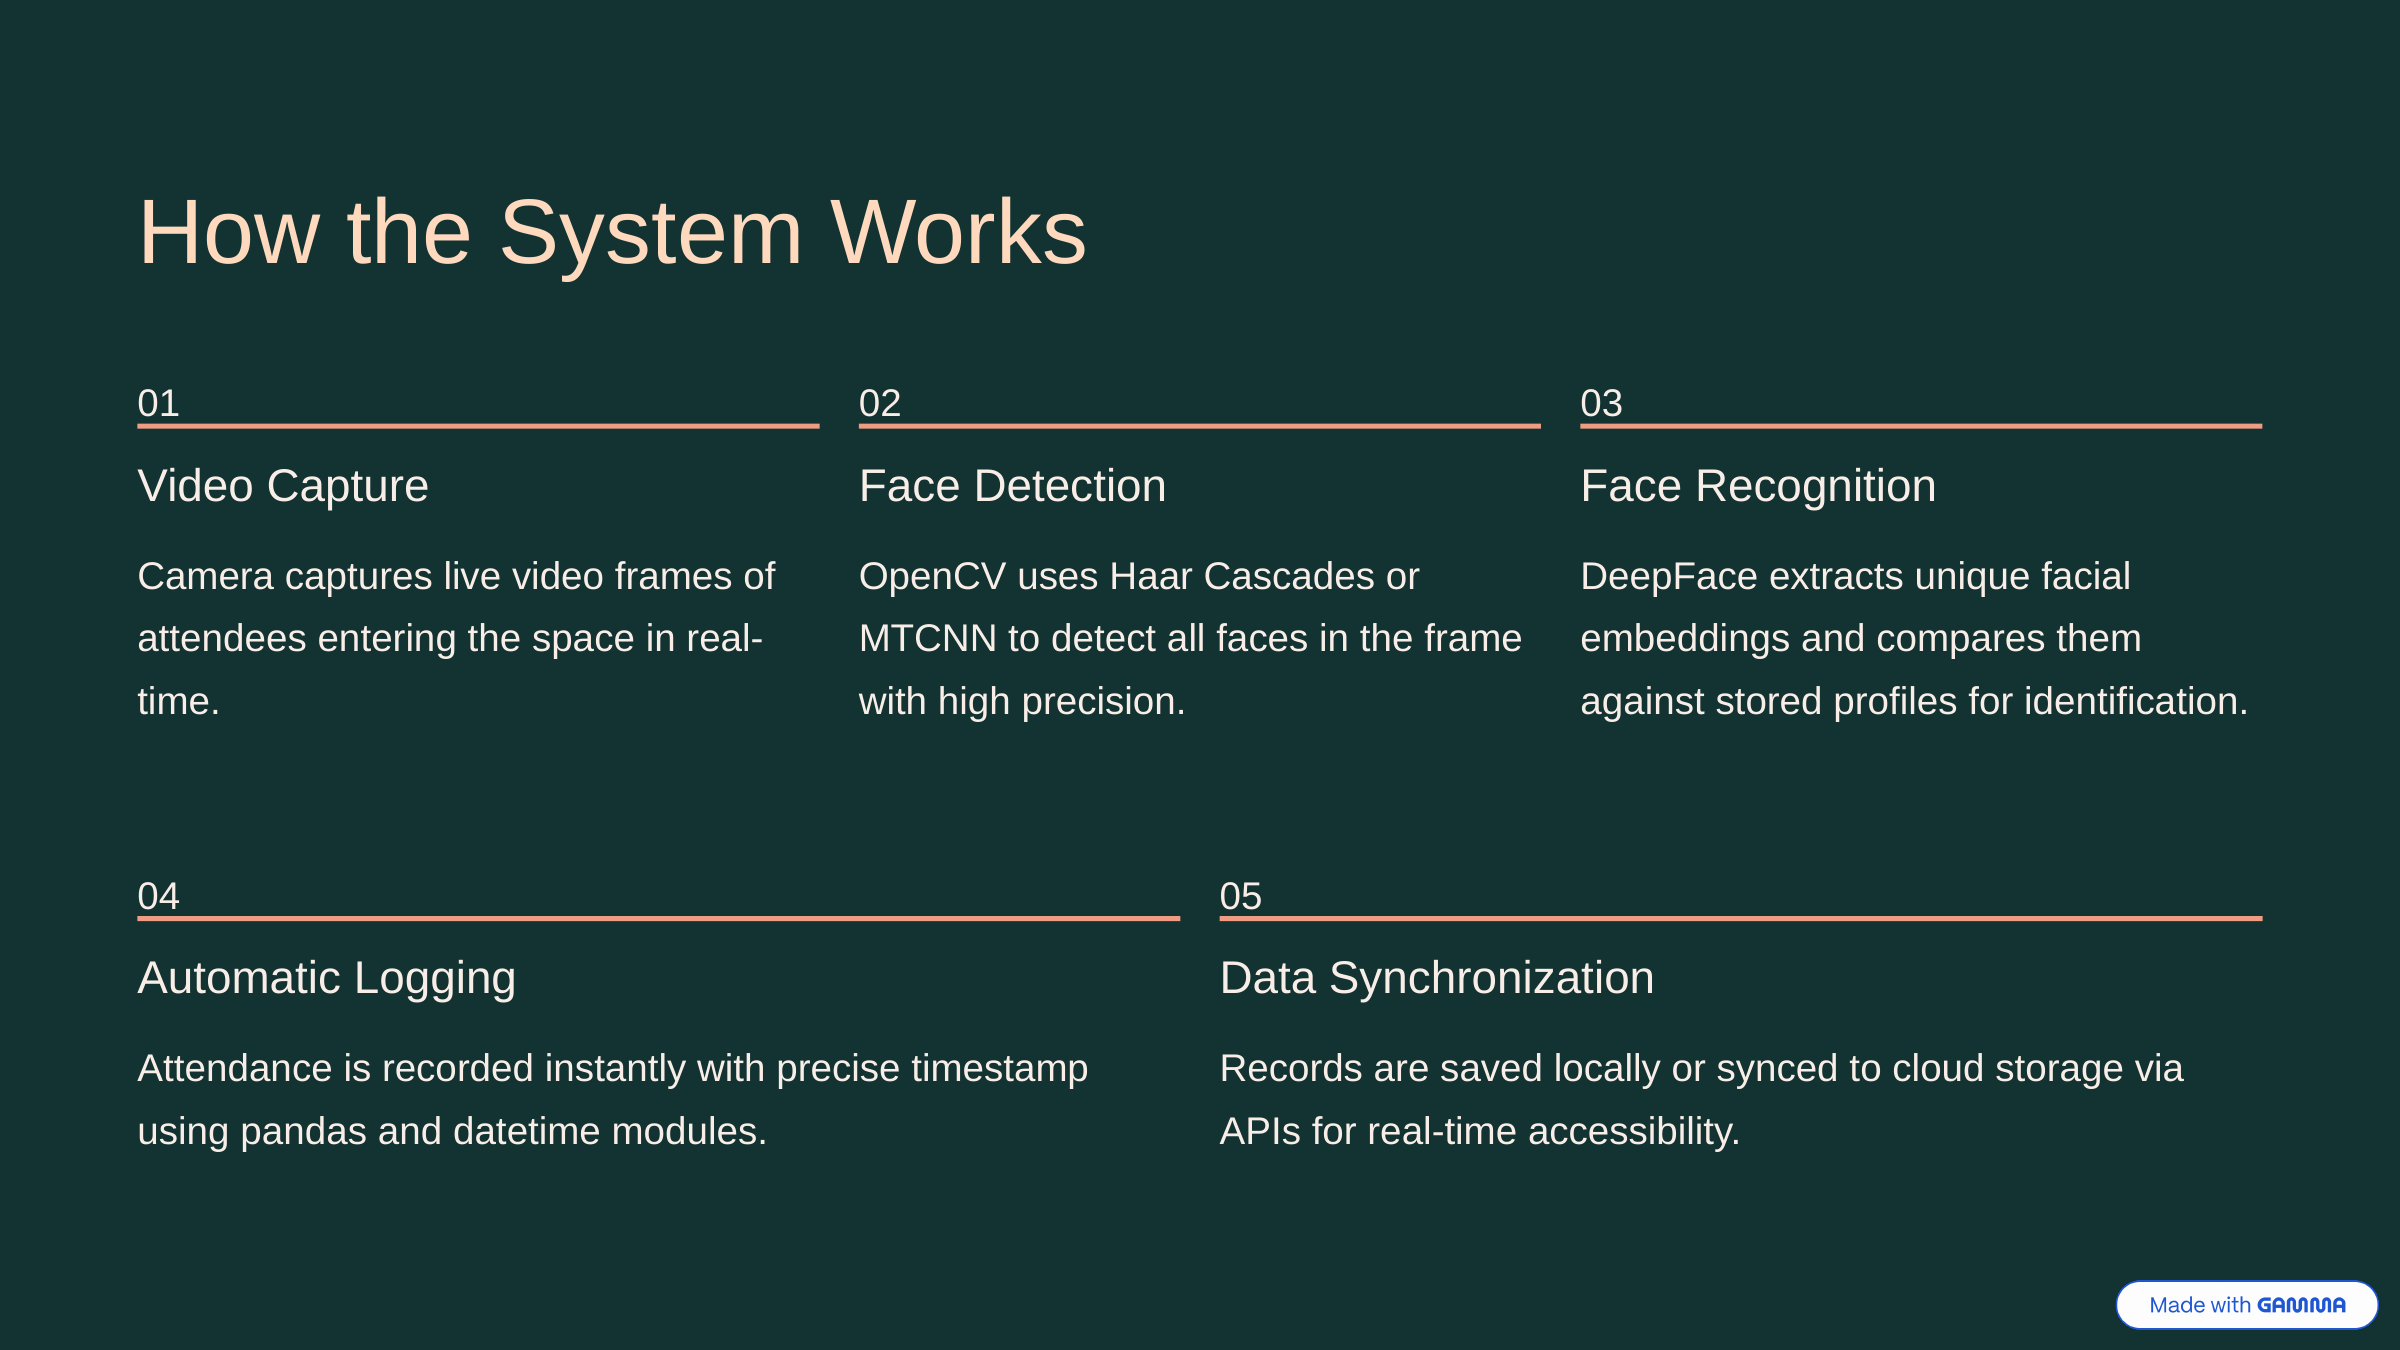

How the System Works
01
02
03

Video Capture
Face Detection
Face Recognition
Camera captures live video frames of attendees entering the space in real-time.
OpenCV uses Haar Cascades or MTCNN to detect all faces in the frame with high precision.
DeepFace extracts unique facial embeddings and compares them against stored profiles for identification.
04
05

Automatic Logging
Data Synchronization
Attendance is recorded instantly with precise timestamp using pandas and datetime modules.
Records are saved locally or synced to cloud storage via APIs for real-time accessibility.